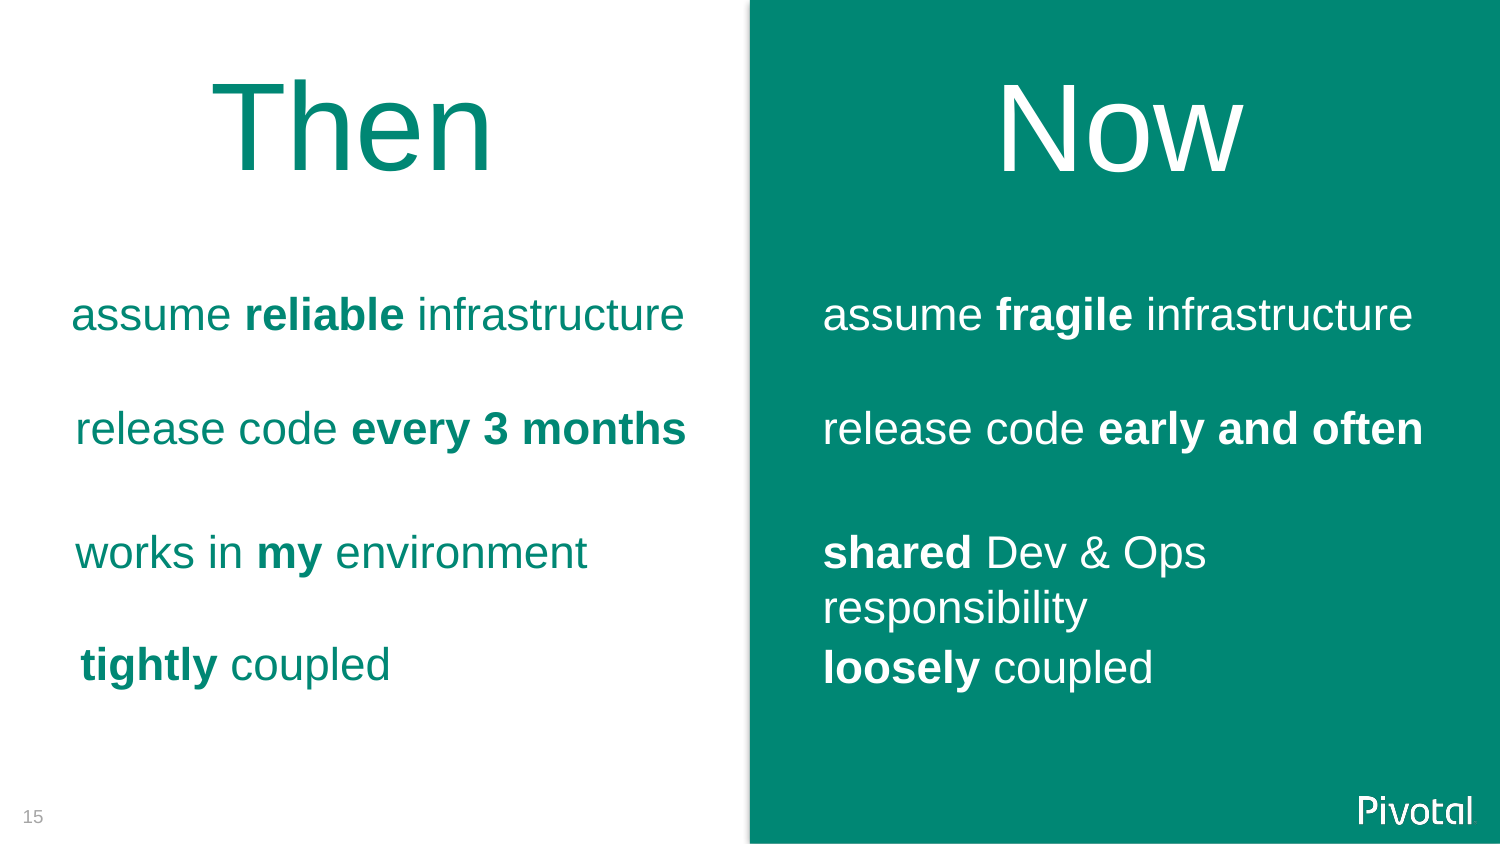

Then
Now
assume reliable infrastructure
assume fragile infrastructure
release code every 3 months
release code early and often
works in my environment
shared Dev & Ops responsibility
tightly coupled
loosely coupled
15